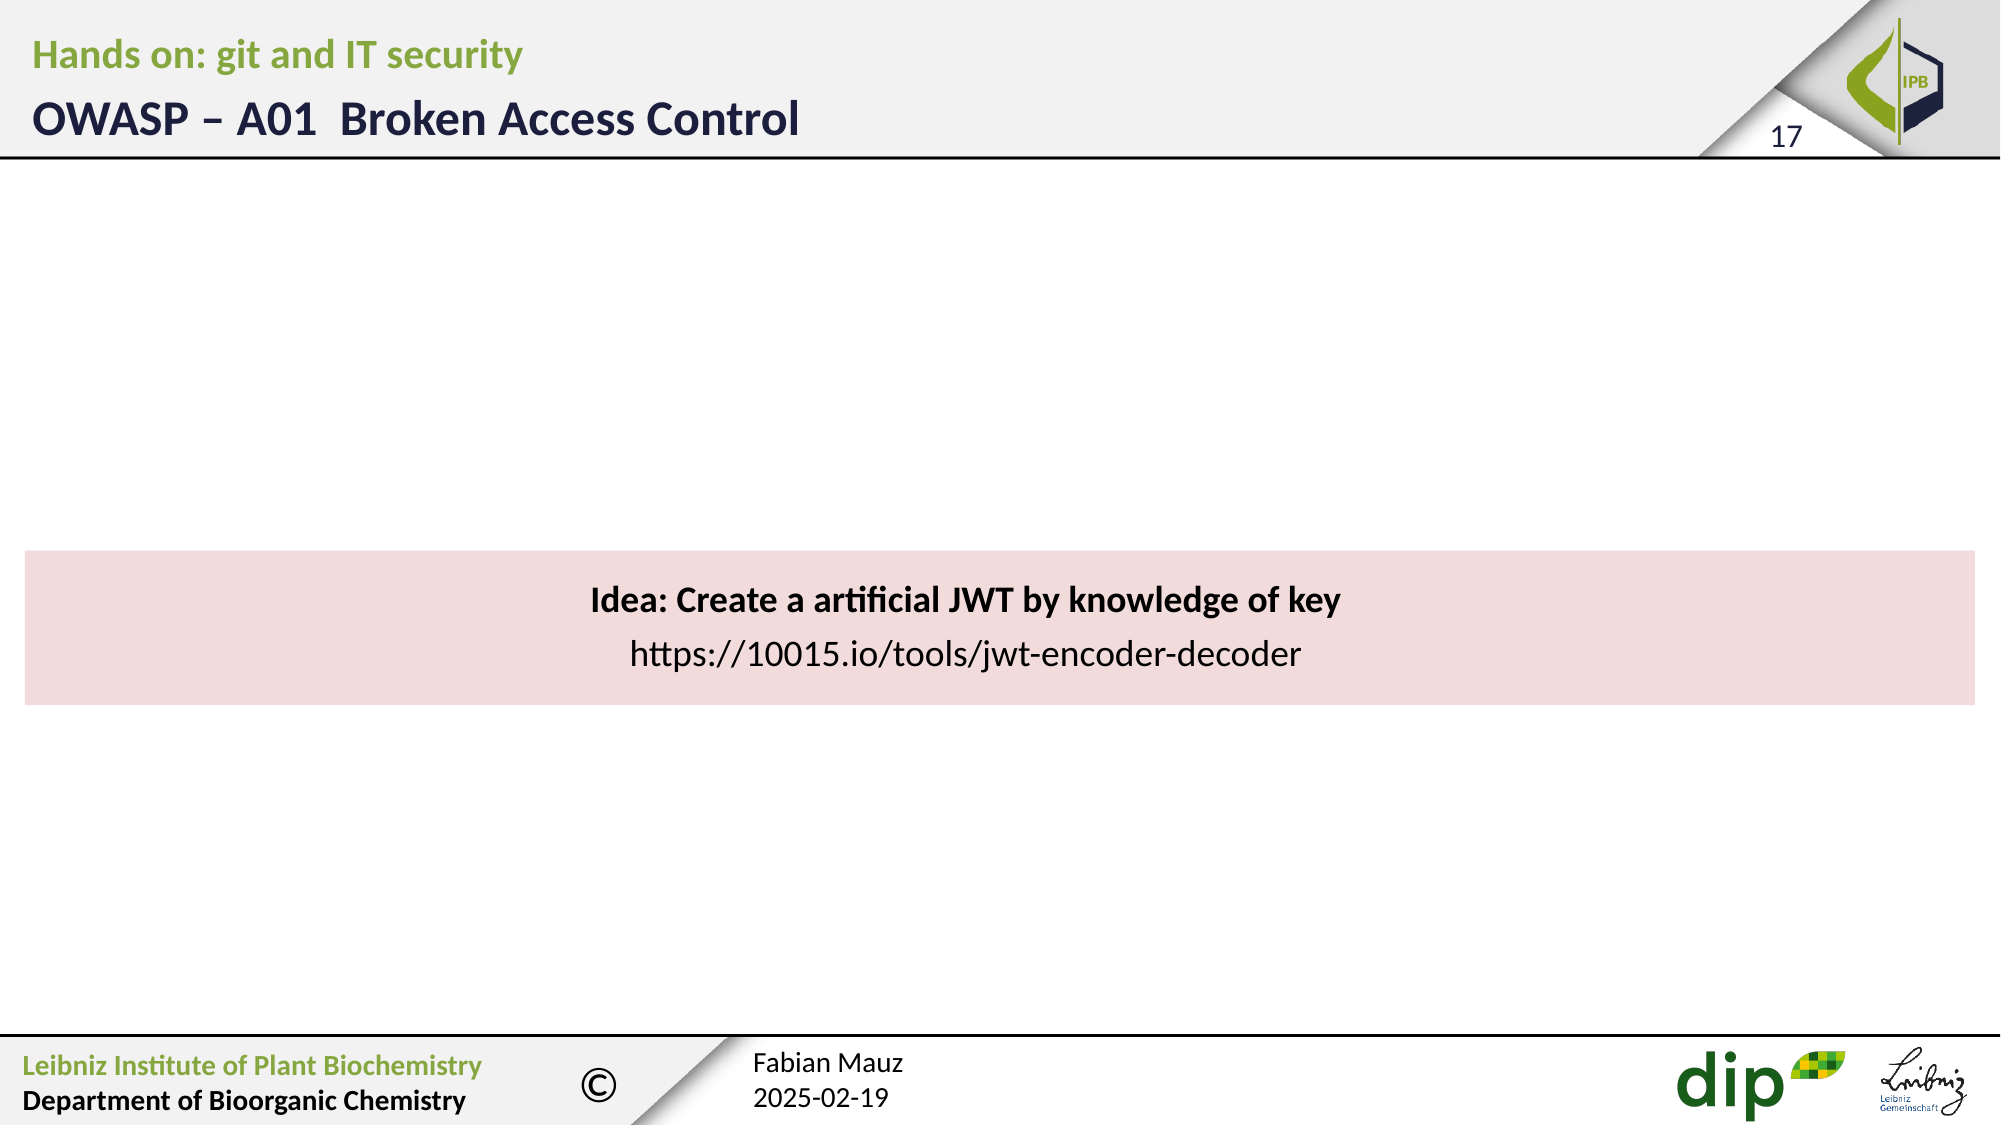

Hands on: git and IT security
OWASP – A01  Broken Access Control

Idea: Create a artificial JWT by knowledge of key
https://10015.io/tools/jwt-encoder-decoder